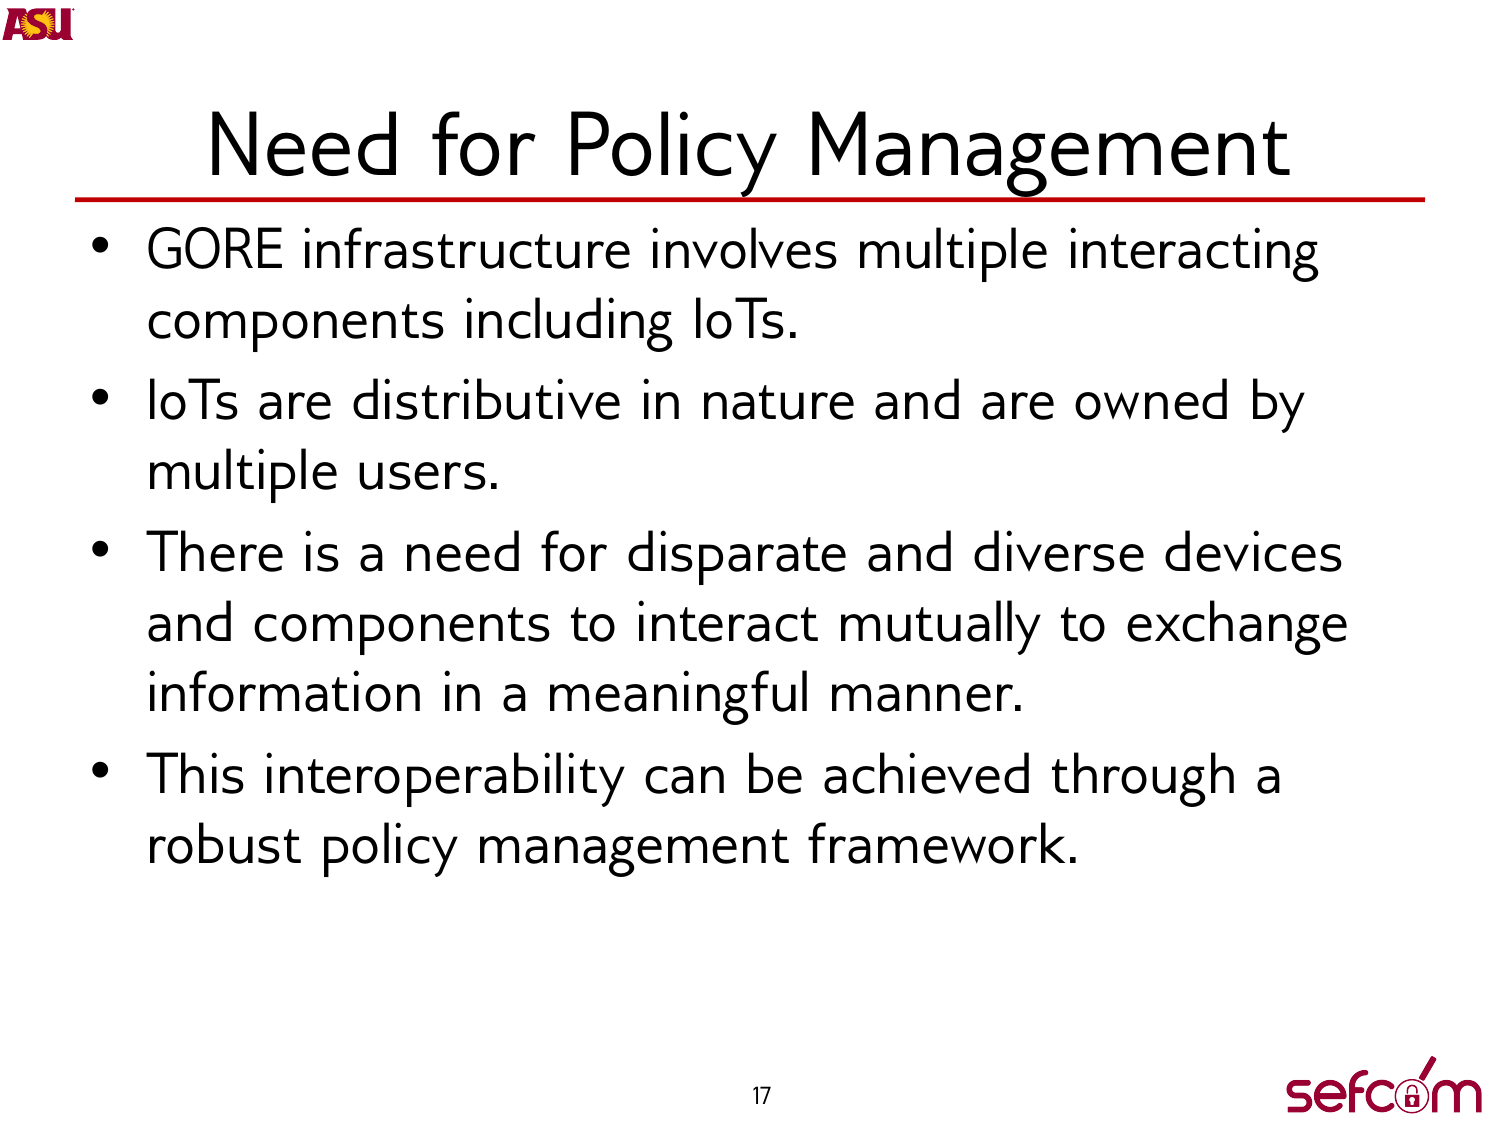

# Need for Policy Management
GORE infrastructure involves multiple interacting components including IoTs.
IoTs are distributive in nature and are owned by multiple users.
There is a need for disparate and diverse devices and components to interact mutually to exchange information in a meaningful manner.
This interoperability can be achieved through a robust policy management framework.
17